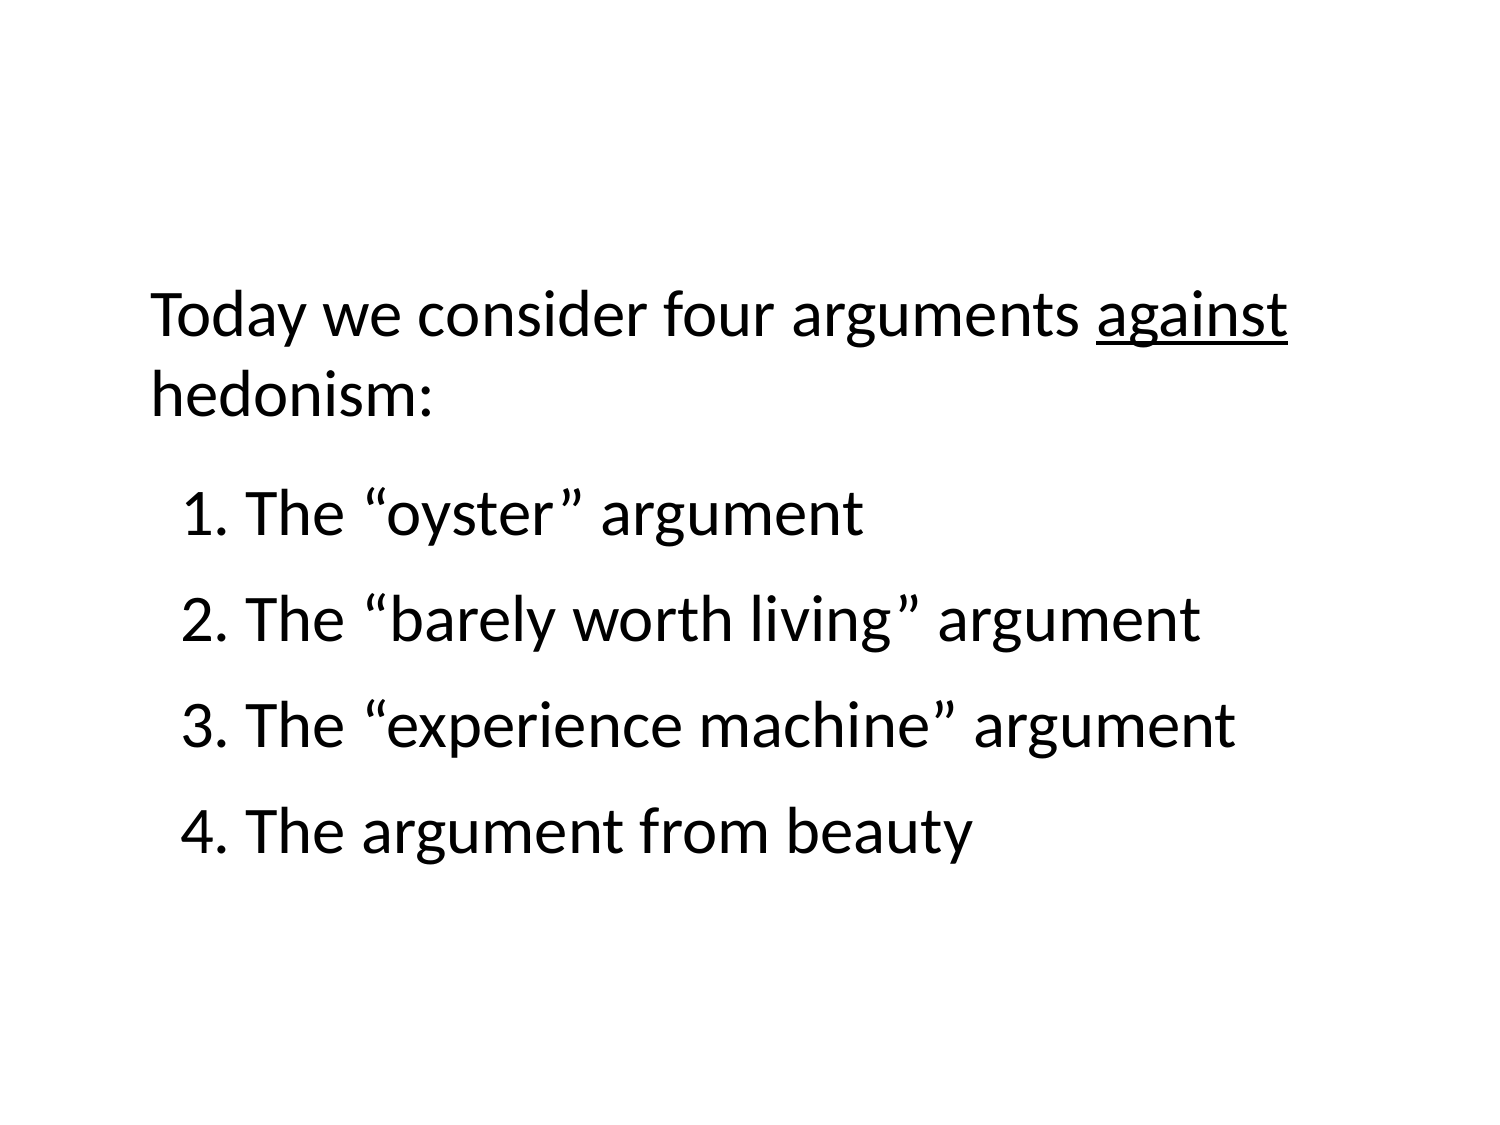

Today we consider four arguments against hedonism:
1. The “oyster” argument
2. The “barely worth living” argument
3. The “experience machine” argument
4. The argument from beauty